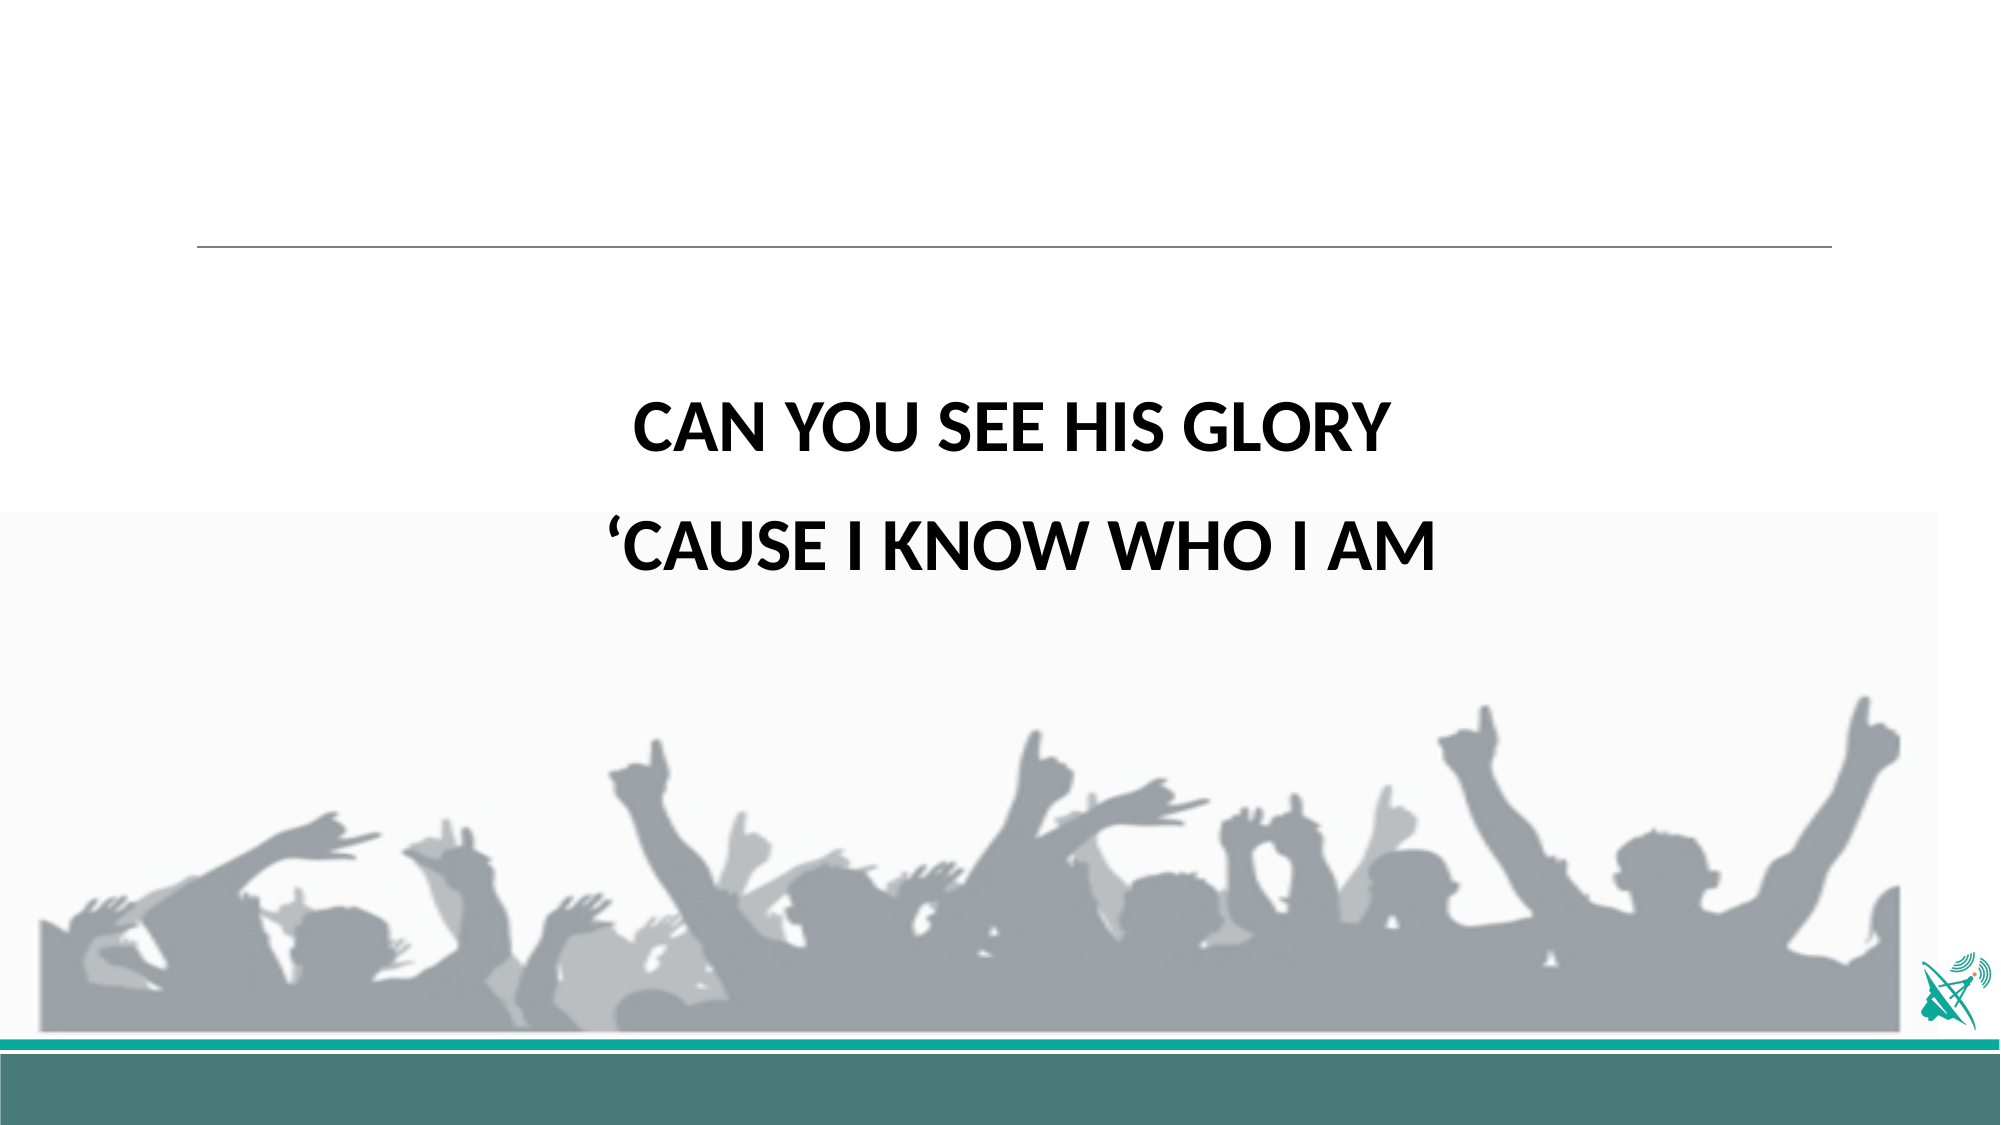

CAN YOU SEE HIS GLORY
‘CAUSE I KNOW WHO I AM